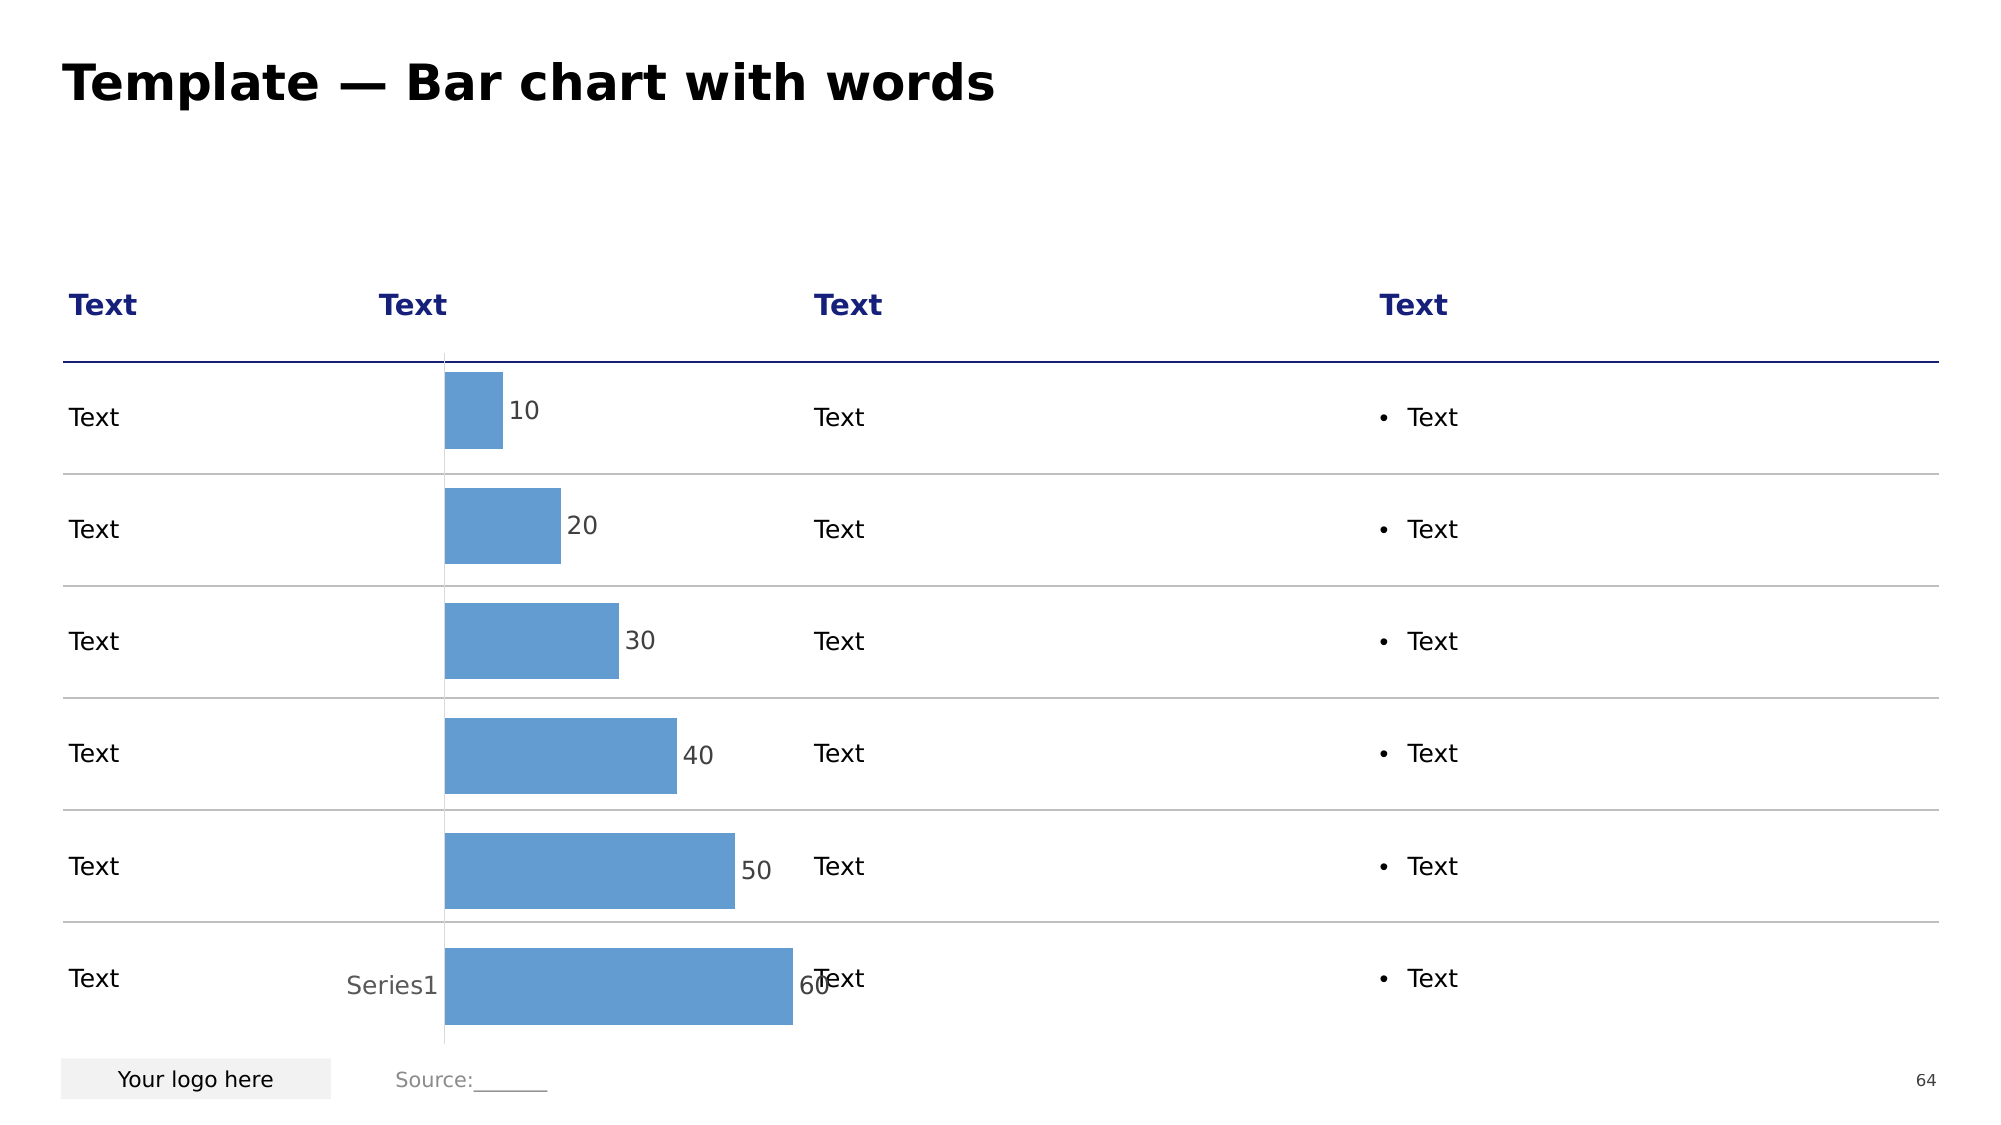

# Template — Bar chart with words

| Text | Text | Text | Text |
| --- | --- | --- | --- |
| Text |  | Text | Text |
| Text |  | Text | Text |
| Text |  | Text | Text |
| Text |  | Text | Text |
| Text |  | Text | Text |
| Text |  | Text | Text |

### Chart

| Category | Serie 1 |
|---|---|
|  | 60.0 |
|  | 50.0 |
|  | 40.0 |
|  | 30.0 |
|  | 20.0 |
|  | 10.0 |
Source:_______